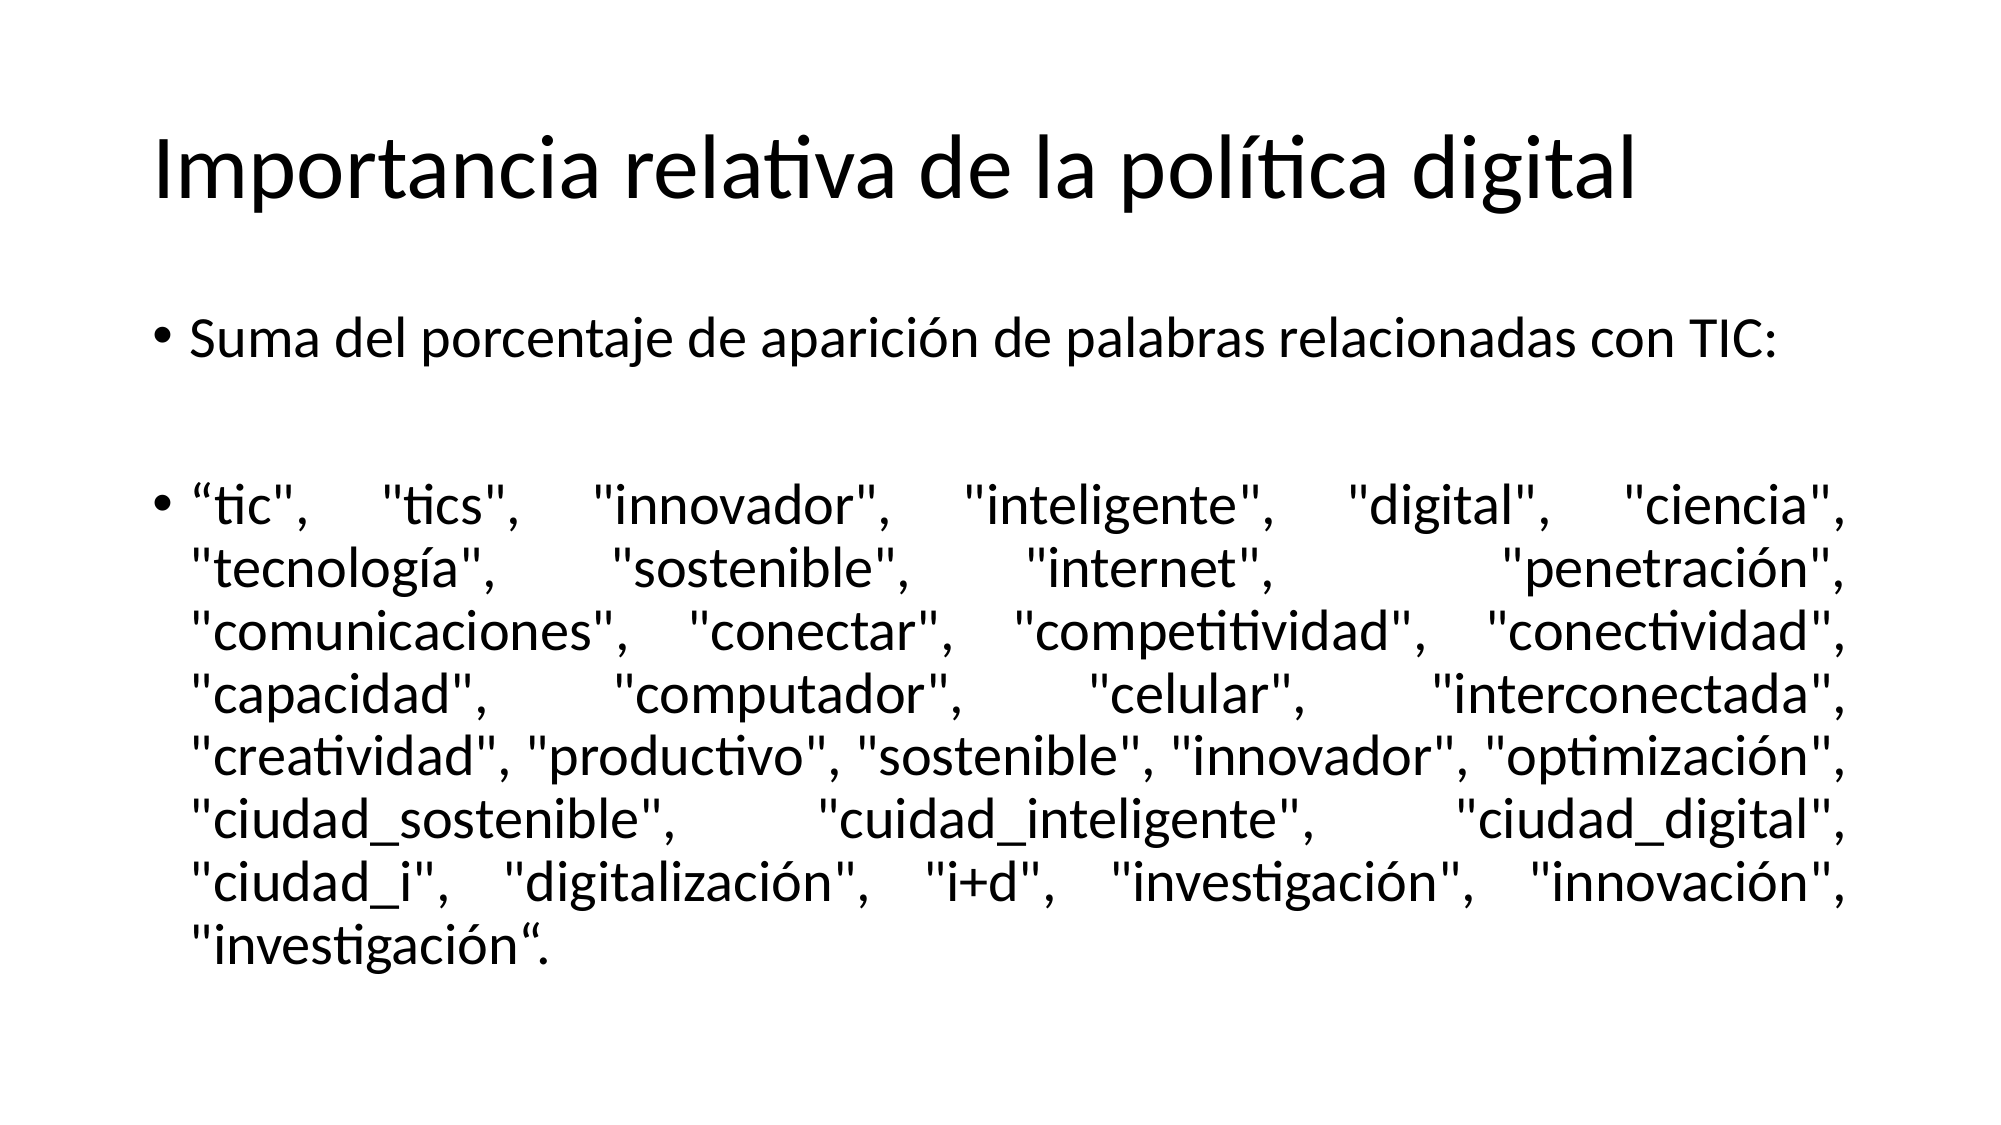

# Importancia relativa de la política digital
Suma del porcentaje de aparición de palabras relacionadas con TIC:

“tic", "tics", "innovador", "inteligente", "digital", "ciencia", "tecnología", "sostenible", "internet",  "penetración", "comunicaciones", "conectar", "competitividad", "conectividad", "capacidad", "computador", "celular", "interconectada", "creatividad", "productivo", "sostenible", "innovador", "optimización", "ciudad_sostenible", "cuidad_inteligente", "ciudad_digital", "ciudad_i", "digitalización", "i+d", "investigación", "innovación", "investigación“.